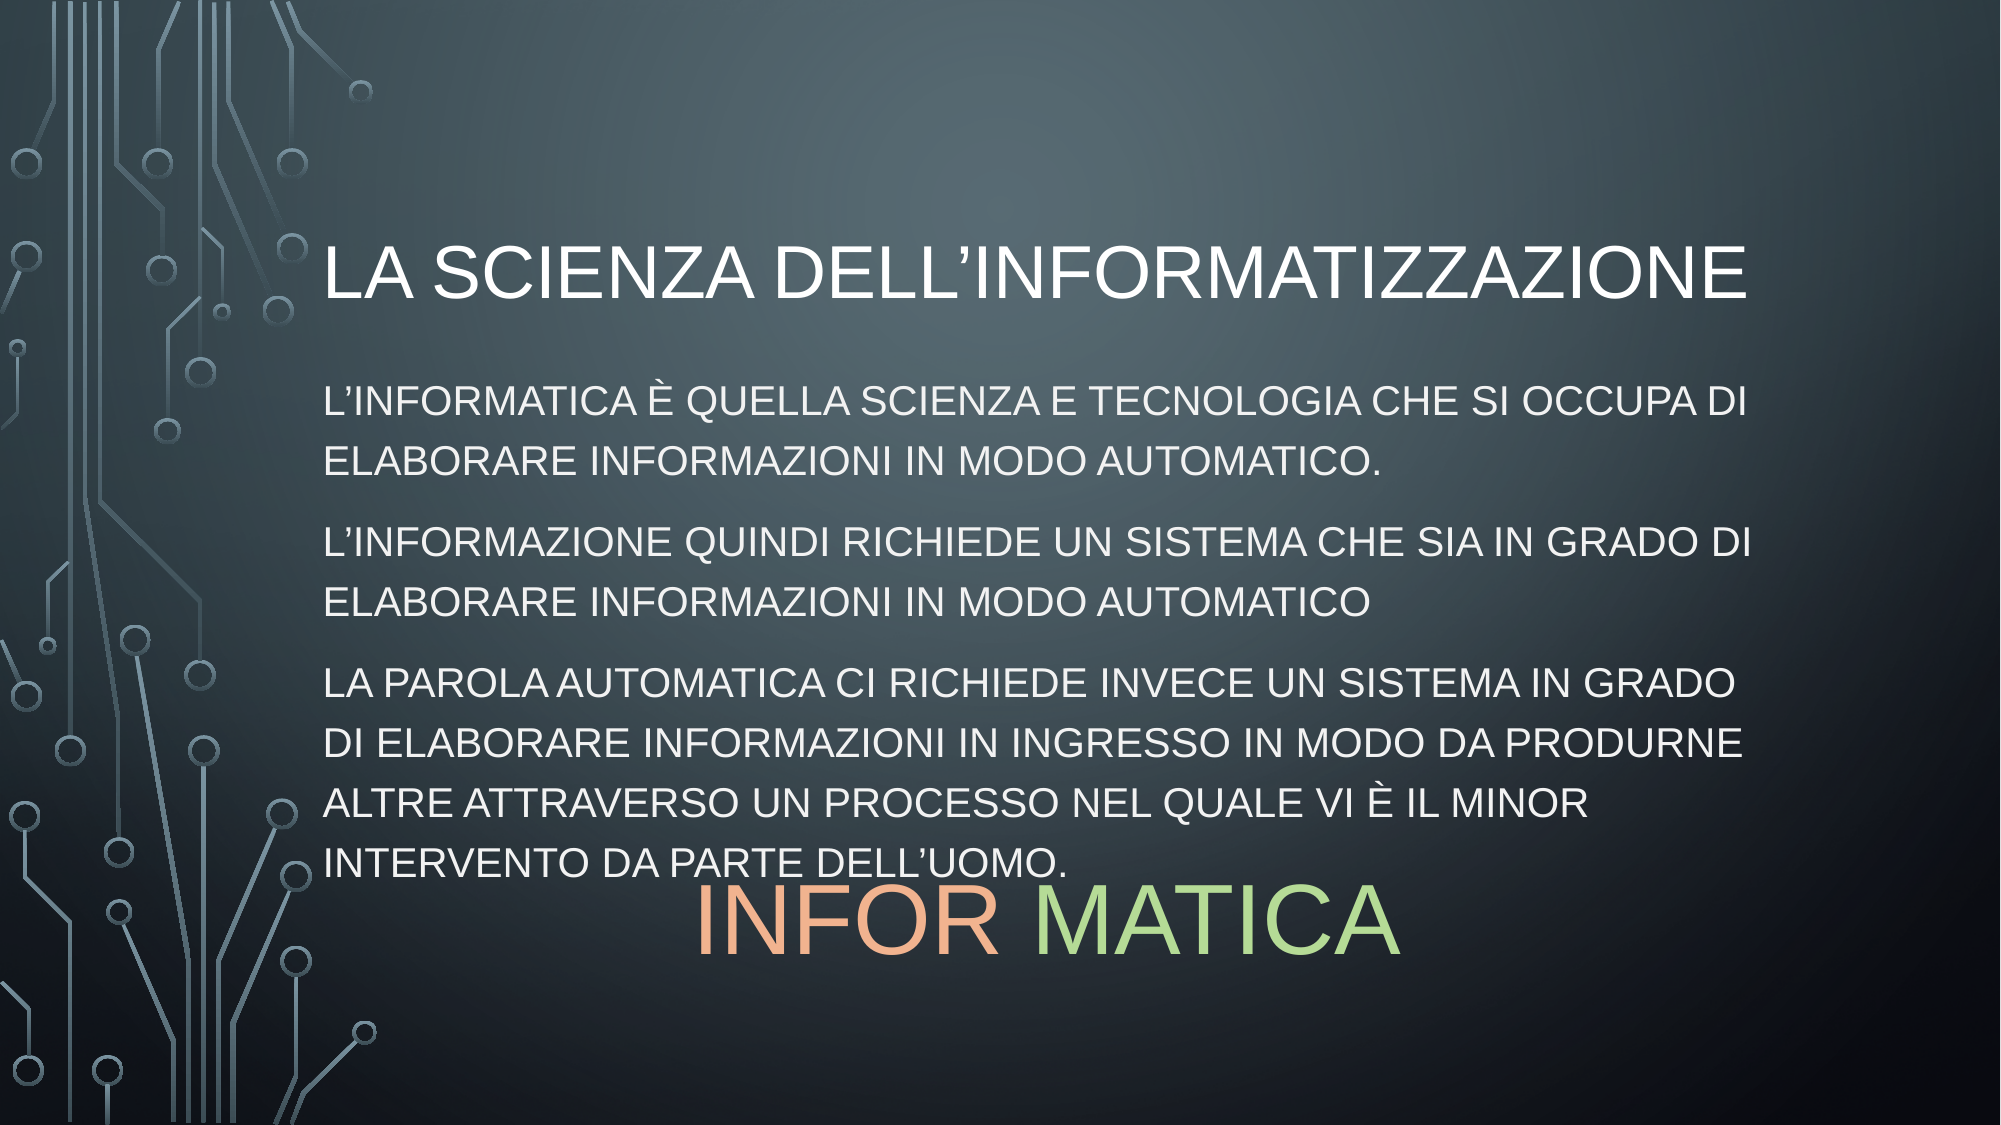

# La scienza dell’informatizzazione
L’informatica è quella scienza e tecnologia che si occupa di elaborare informazioni in modo automatico.
L’informazione quindi richiede un sistema che sia in grado di elaborare informazioni in modo automatico
La parola automatica ci richiede invece un sistema in grado di elaborare informazioni in ingresso in modo da produrne altre attraverso un processo nel quale vi è il minor intervento da parte dell’uomo.
Infor Matica